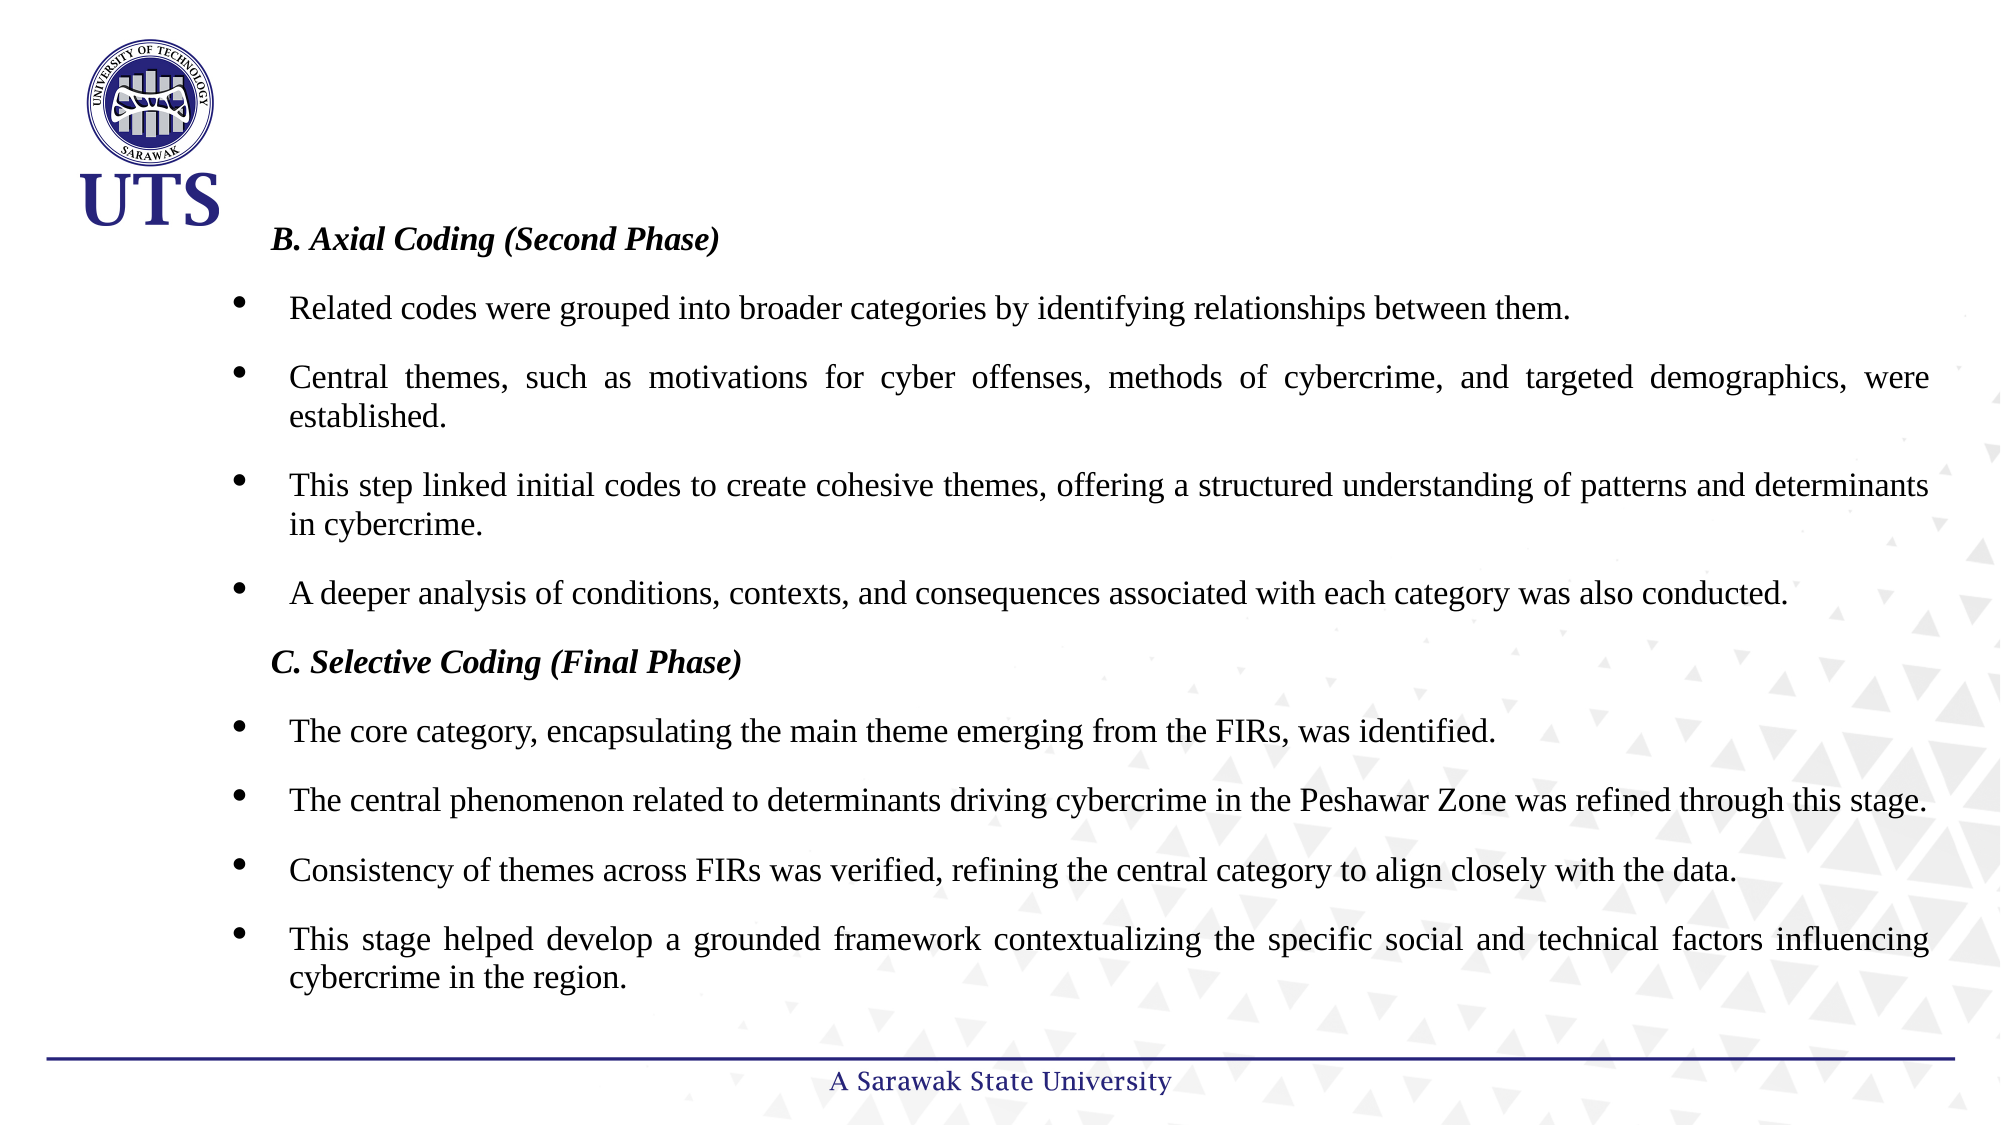

B. Axial Coding (Second Phase)
Related codes were grouped into broader categories by identifying relationships between them.
Central themes, such as motivations for cyber offenses, methods of cybercrime, and targeted demographics, were established.
This step linked initial codes to create cohesive themes, offering a structured understanding of patterns and determinants in cybercrime.
A deeper analysis of conditions, contexts, and consequences associated with each category was also conducted.
C. Selective Coding (Final Phase)
The core category, encapsulating the main theme emerging from the FIRs, was identified.
The central phenomenon related to determinants driving cybercrime in the Peshawar Zone was refined through this stage.
Consistency of themes across FIRs was verified, refining the central category to align closely with the data.
This stage helped develop a grounded framework contextualizing the specific social and technical factors influencing cybercrime in the region.